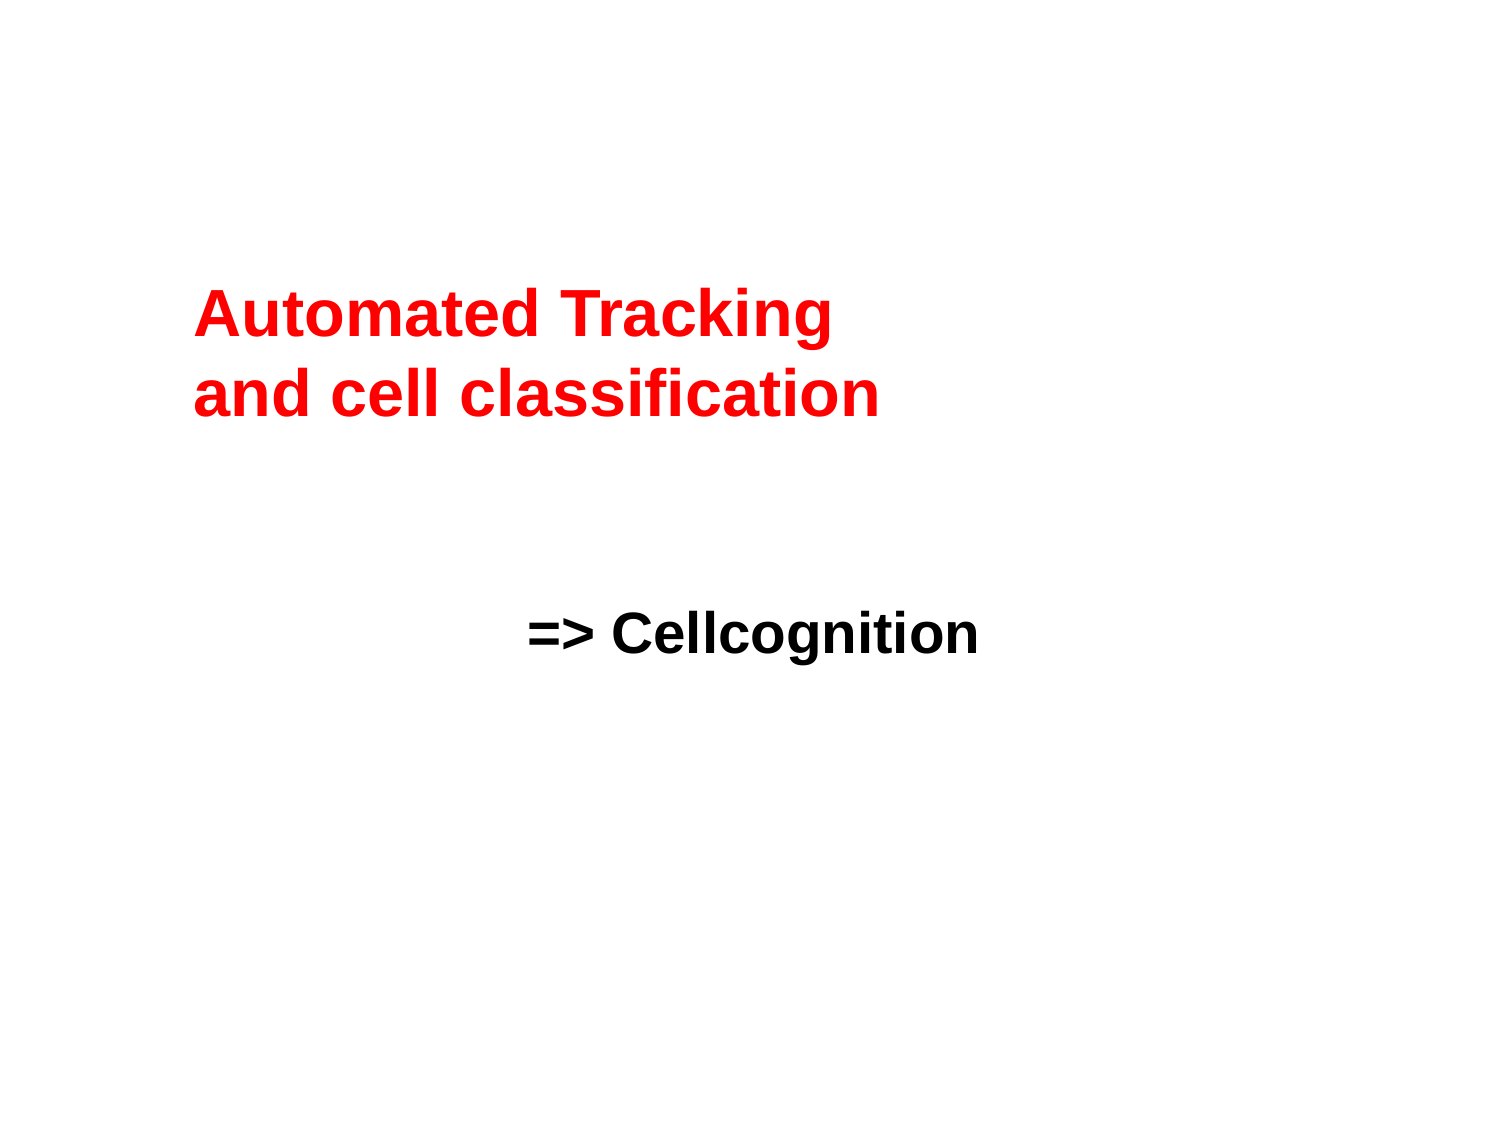

Automated Tracking
and cell classification
=> Cellcognition